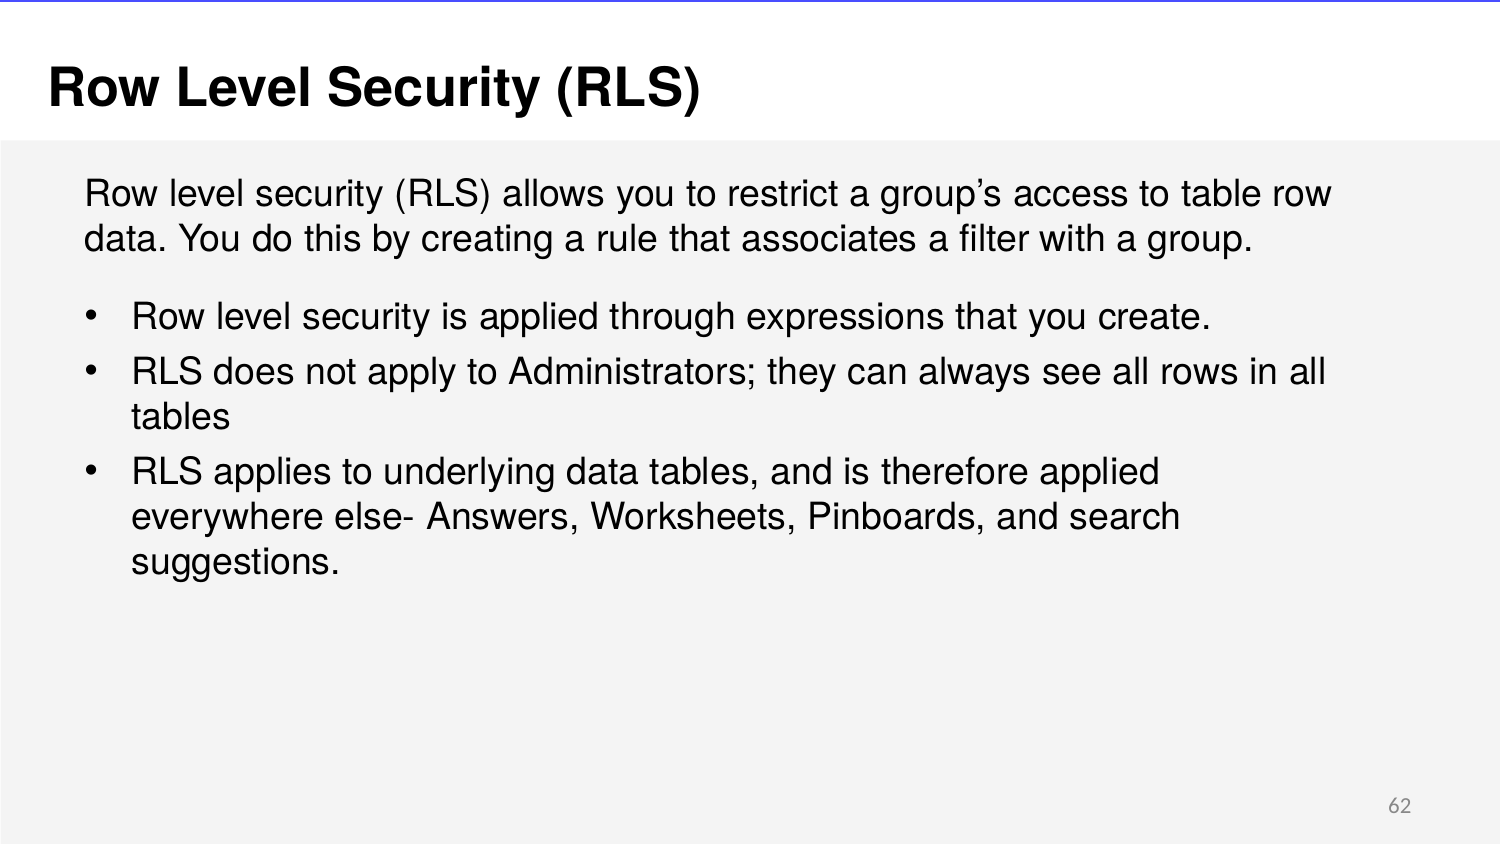

# Row Level Security (RLS)
Row level security (RLS) allows you to restrict a group’s access to table row data. You do this by creating a rule that associates a filter with a group.

Row level security is applied through expressions that you create.
RLS does not apply to Administrators; they can always see all rows in all tables
RLS applies to underlying data tables, and is therefore applied everywhere else- Answers, Worksheets, Pinboards, and search suggestions.
62